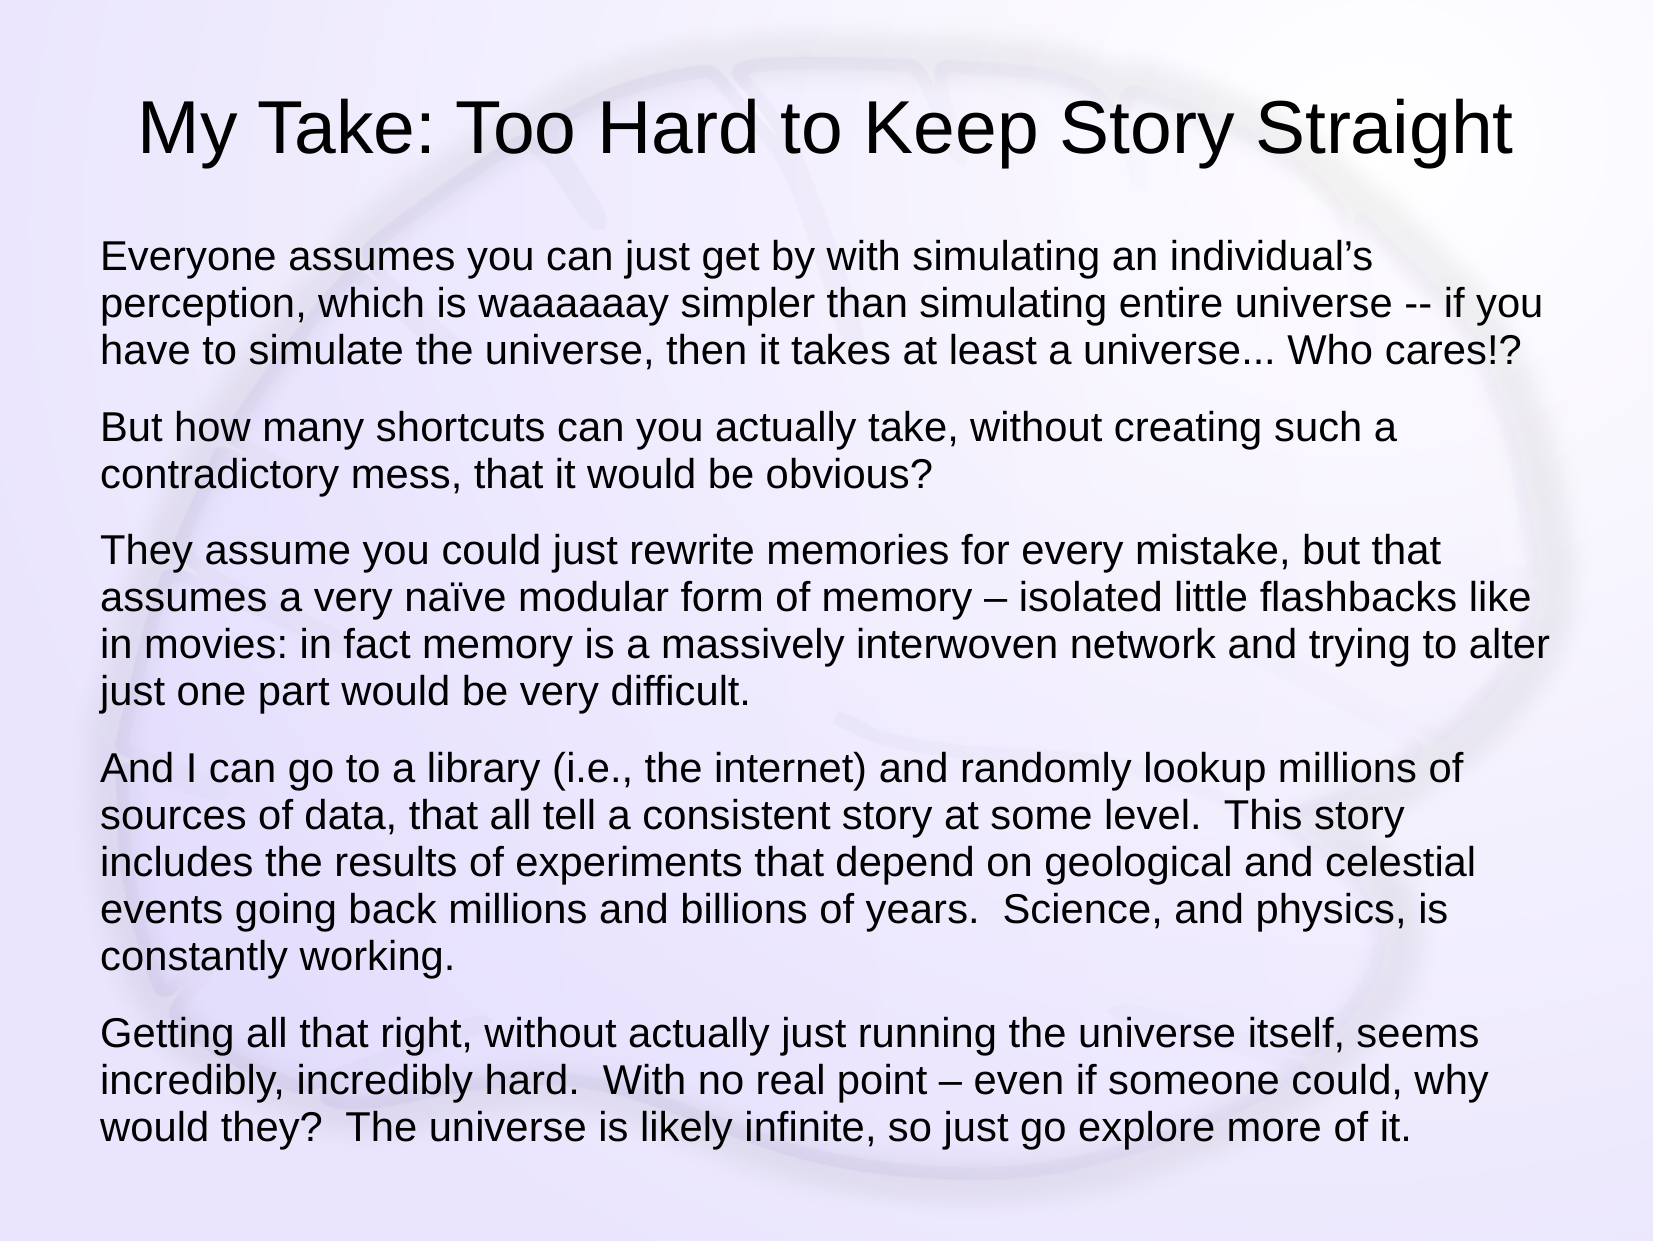

# My Take: Too Hard to Keep Story Straight
Everyone assumes you can just get by with simulating an individual’s perception, which is waaaaaay simpler than simulating entire universe -- if you have to simulate the universe, then it takes at least a universe... Who cares!?
But how many shortcuts can you actually take, without creating such a contradictory mess, that it would be obvious?
They assume you could just rewrite memories for every mistake, but that assumes a very naïve modular form of memory – isolated little flashbacks like in movies: in fact memory is a massively interwoven network and trying to alter just one part would be very difficult.
And I can go to a library (i.e., the internet) and randomly lookup millions of sources of data, that all tell a consistent story at some level.  This story includes the results of experiments that depend on geological and celestial events going back millions and billions of years.  Science, and physics, is constantly working.
Getting all that right, without actually just running the universe itself, seems incredibly, incredibly hard.  With no real point – even if someone could, why would they?  The universe is likely infinite, so just go explore more of it.